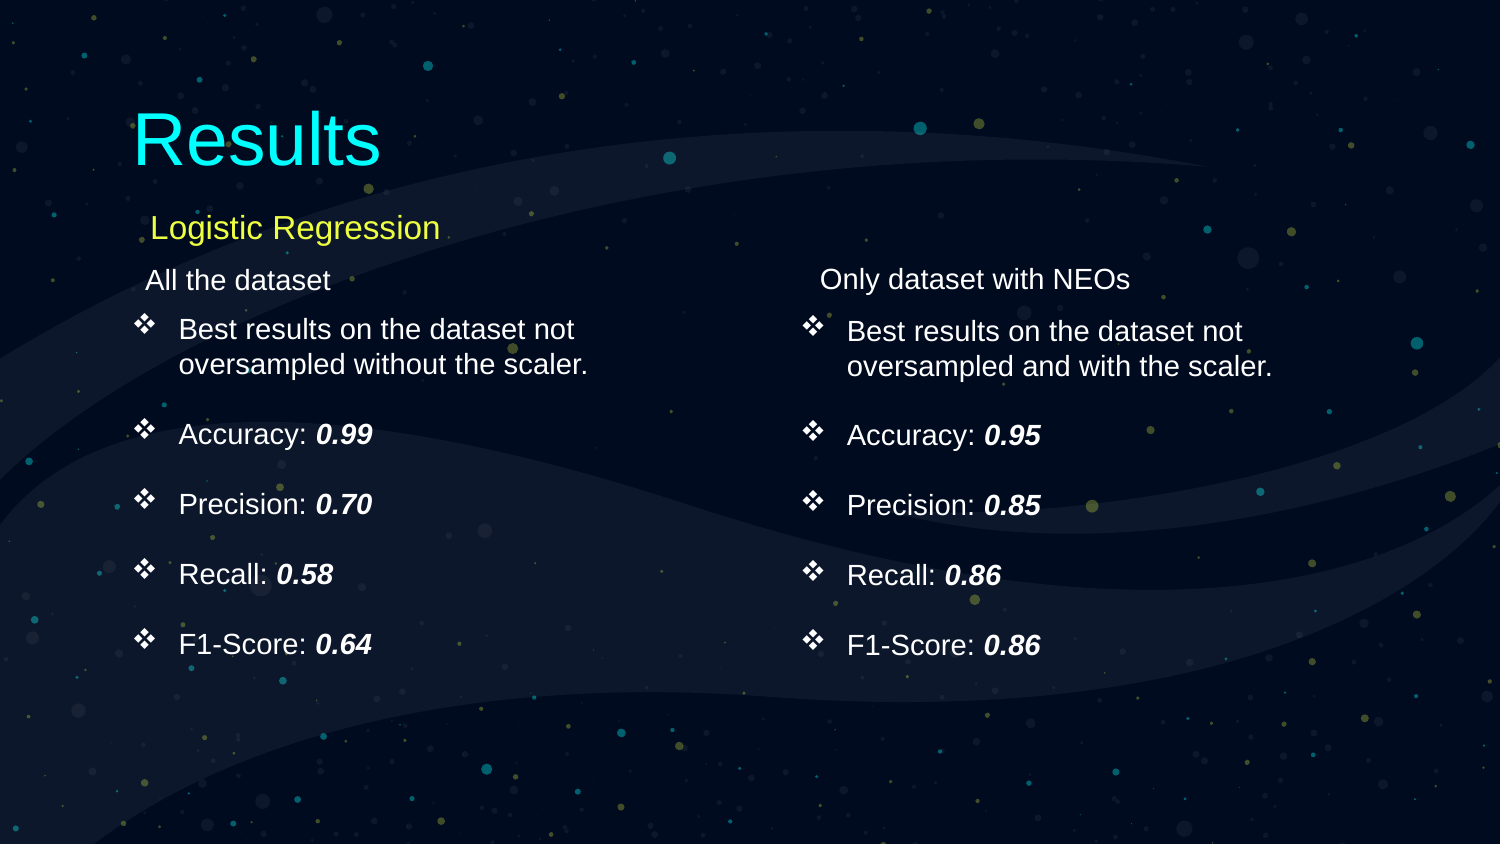

# Results
Logistic Regression
Only dataset with NEOs
All the dataset
Best results on the dataset not oversampled without the scaler.

Accuracy: 0.99

Precision: 0.70

Recall: 0.58

F1-Score: 0.64

Best results on the dataset not oversampled and with the scaler.

Accuracy: 0.95

Precision: 0.85

Recall: 0.86

F1-Score: 0.86